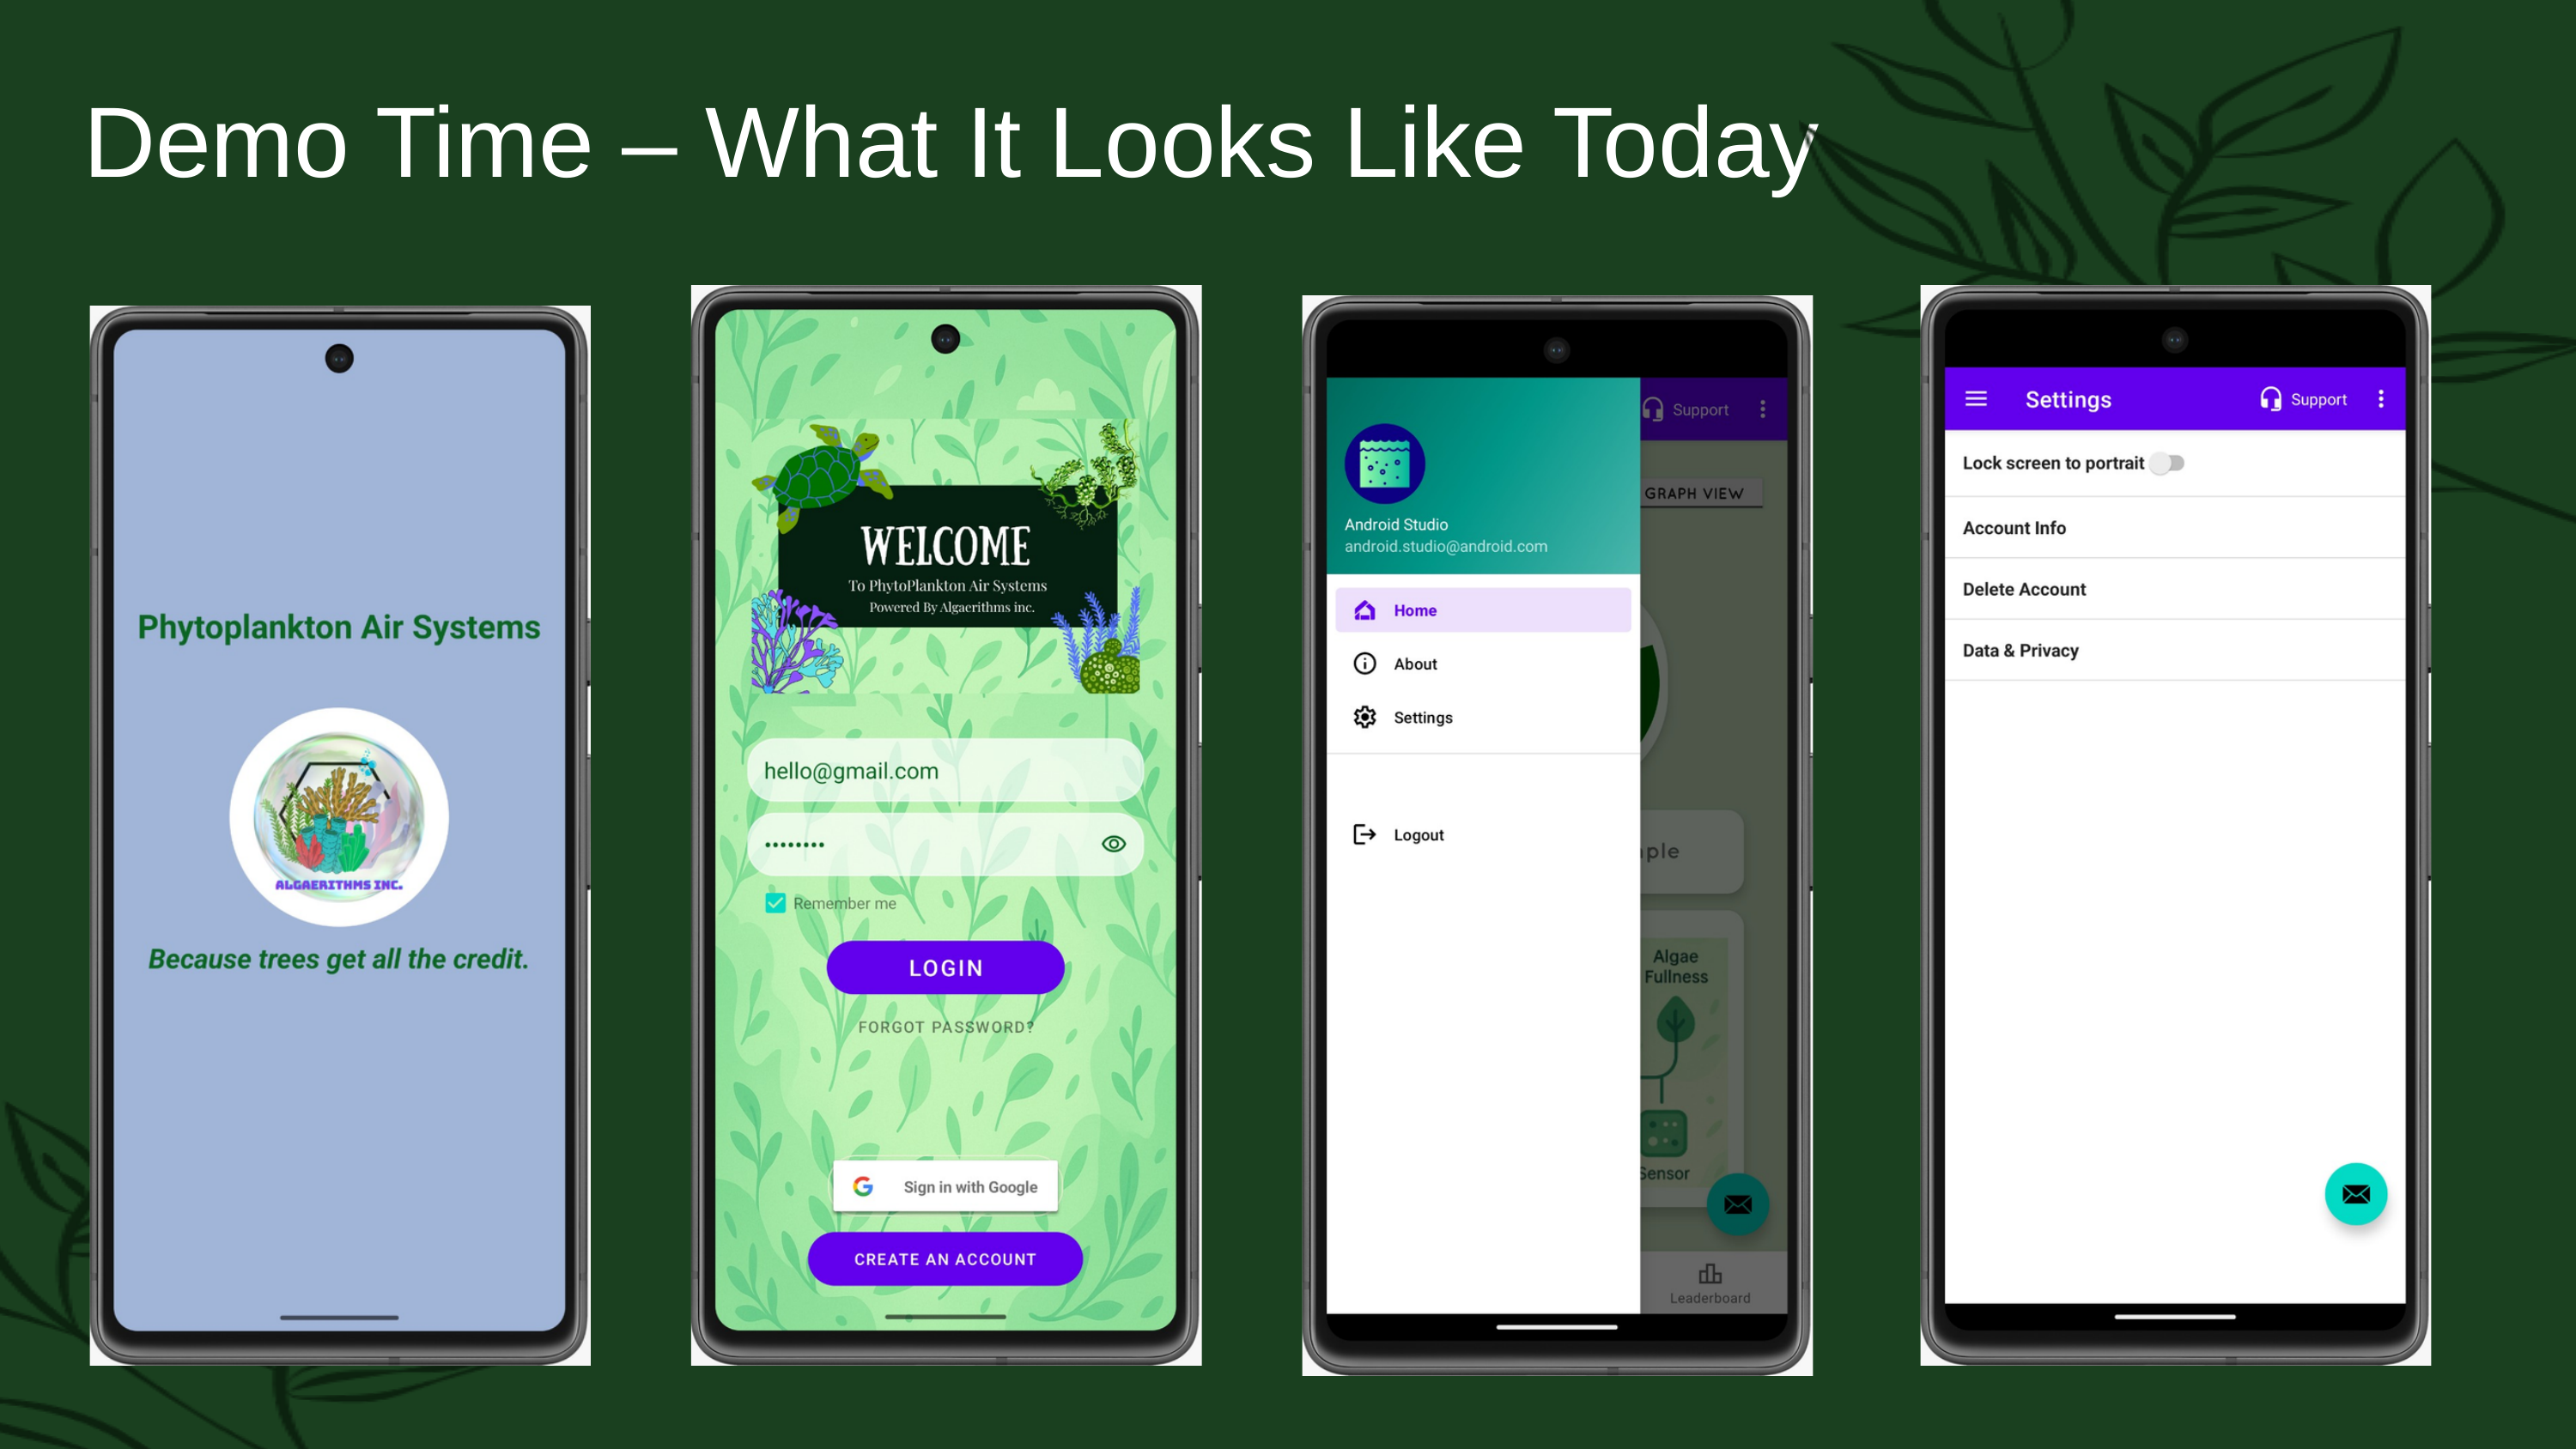

Demo Time – What It Looks Like Today